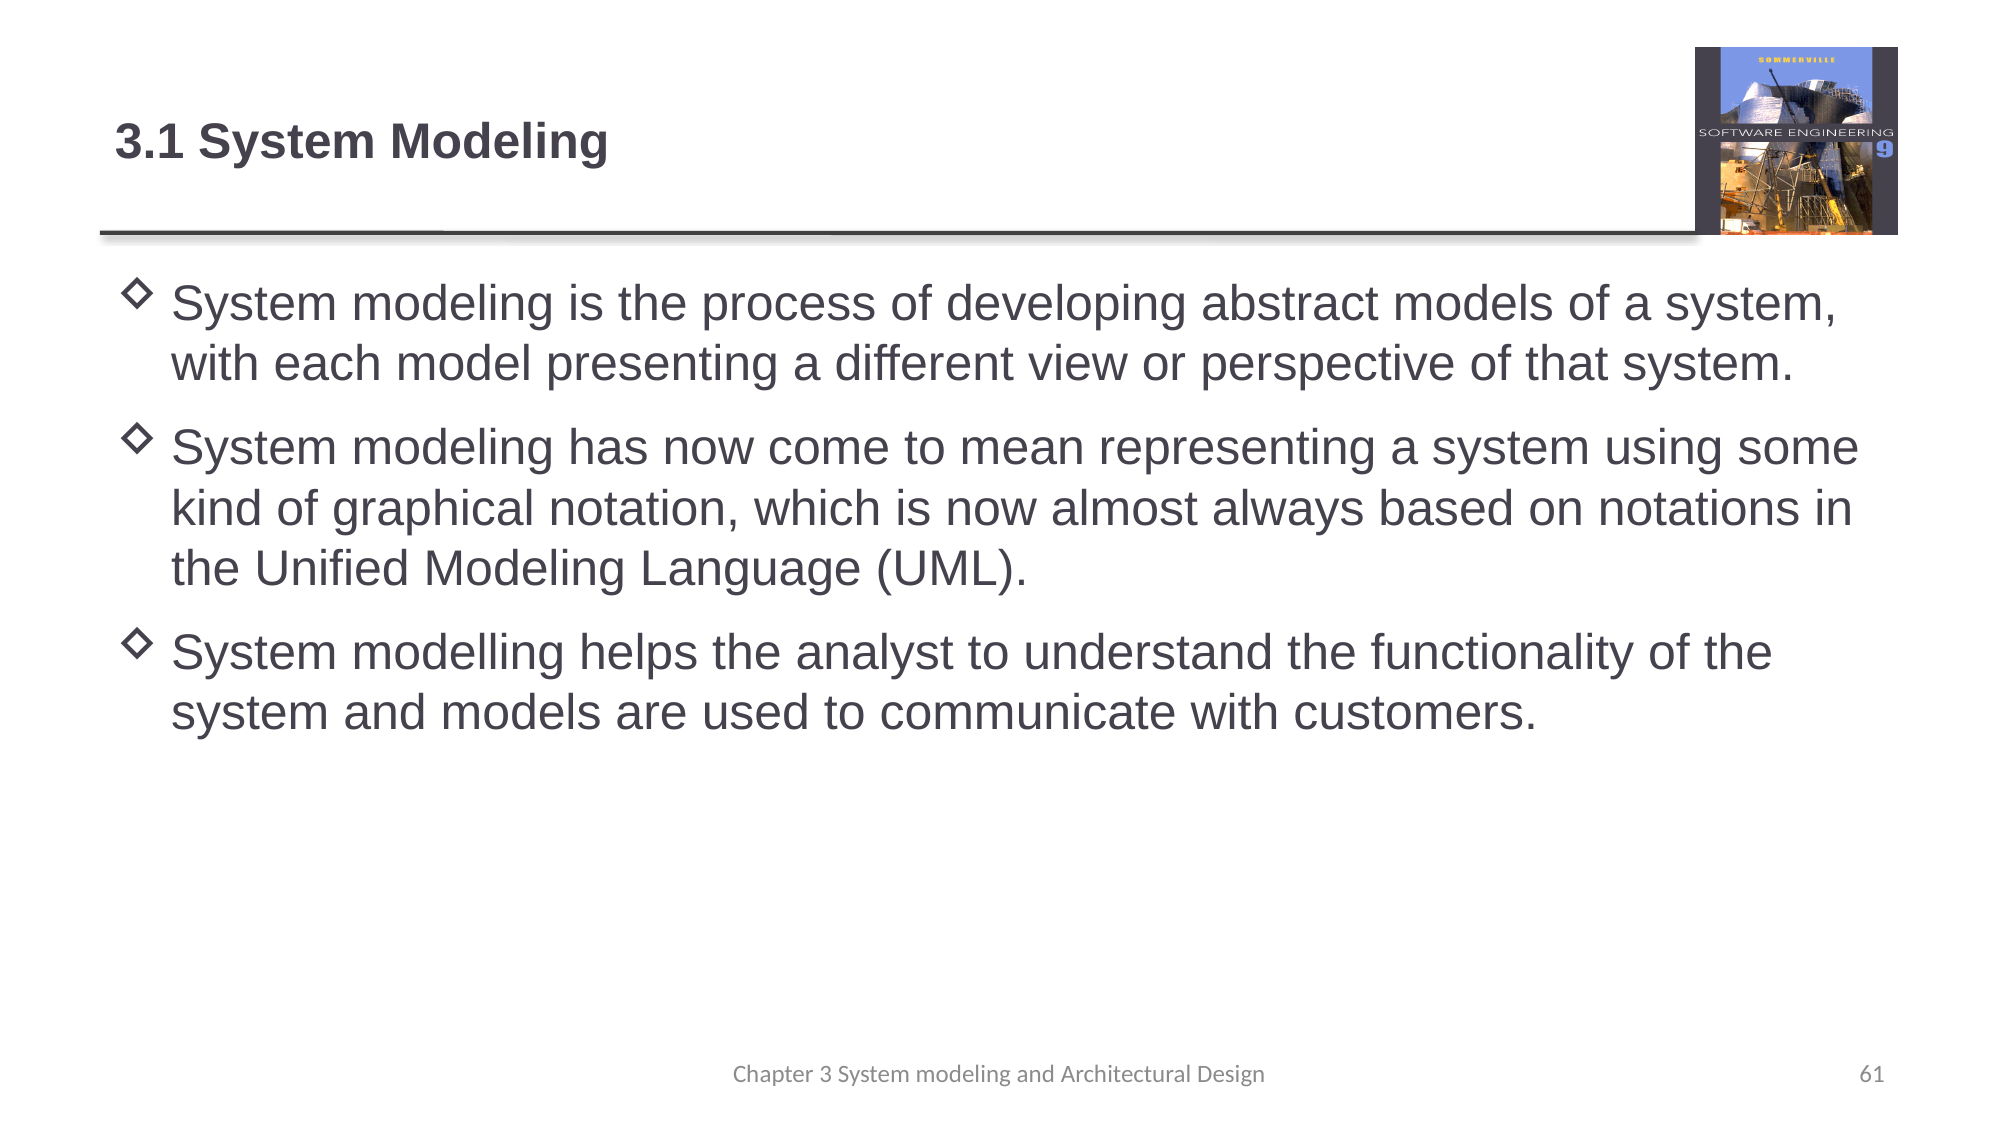

# 3.1 System Modeling
System modeling is the process of developing abstract models of a system, with each model presenting a different view or perspective of that system.
System modeling has now come to mean representing a system using some kind of graphical notation, which is now almost always based on notations in the Unified Modeling Language (UML).
System modelling helps the analyst to understand the functionality of the system and models are used to communicate with customers.

Chapter 3 System modeling and Architectural Design
61